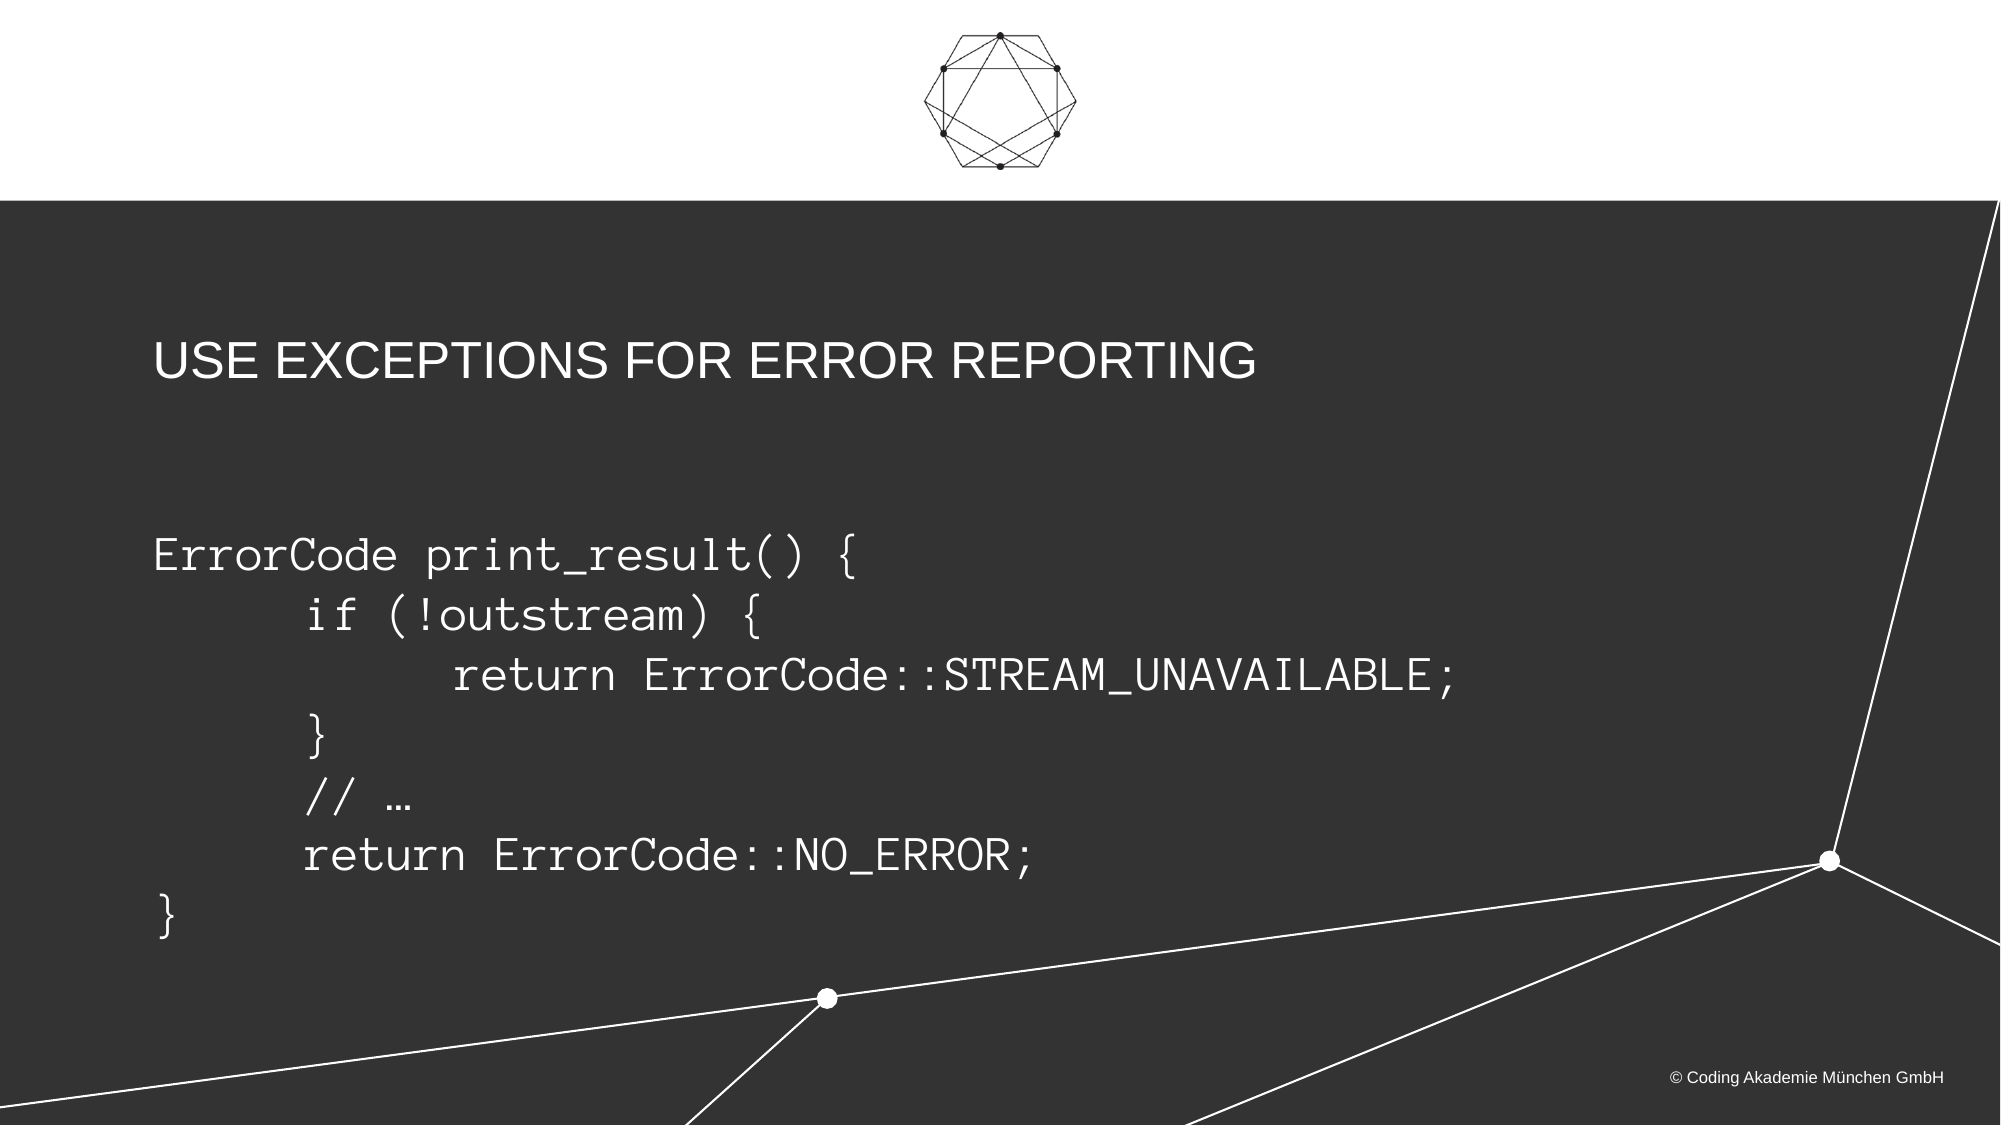

Use Exceptions for Error Reporting
ErrorCode print_result() {
	if (!outstream) {
		return ErrorCode::STREAM_UNAVAILABLE;
	}
	// …
	return ErrorCode::NO_ERROR;
}
© Coding Akademie München GmbH